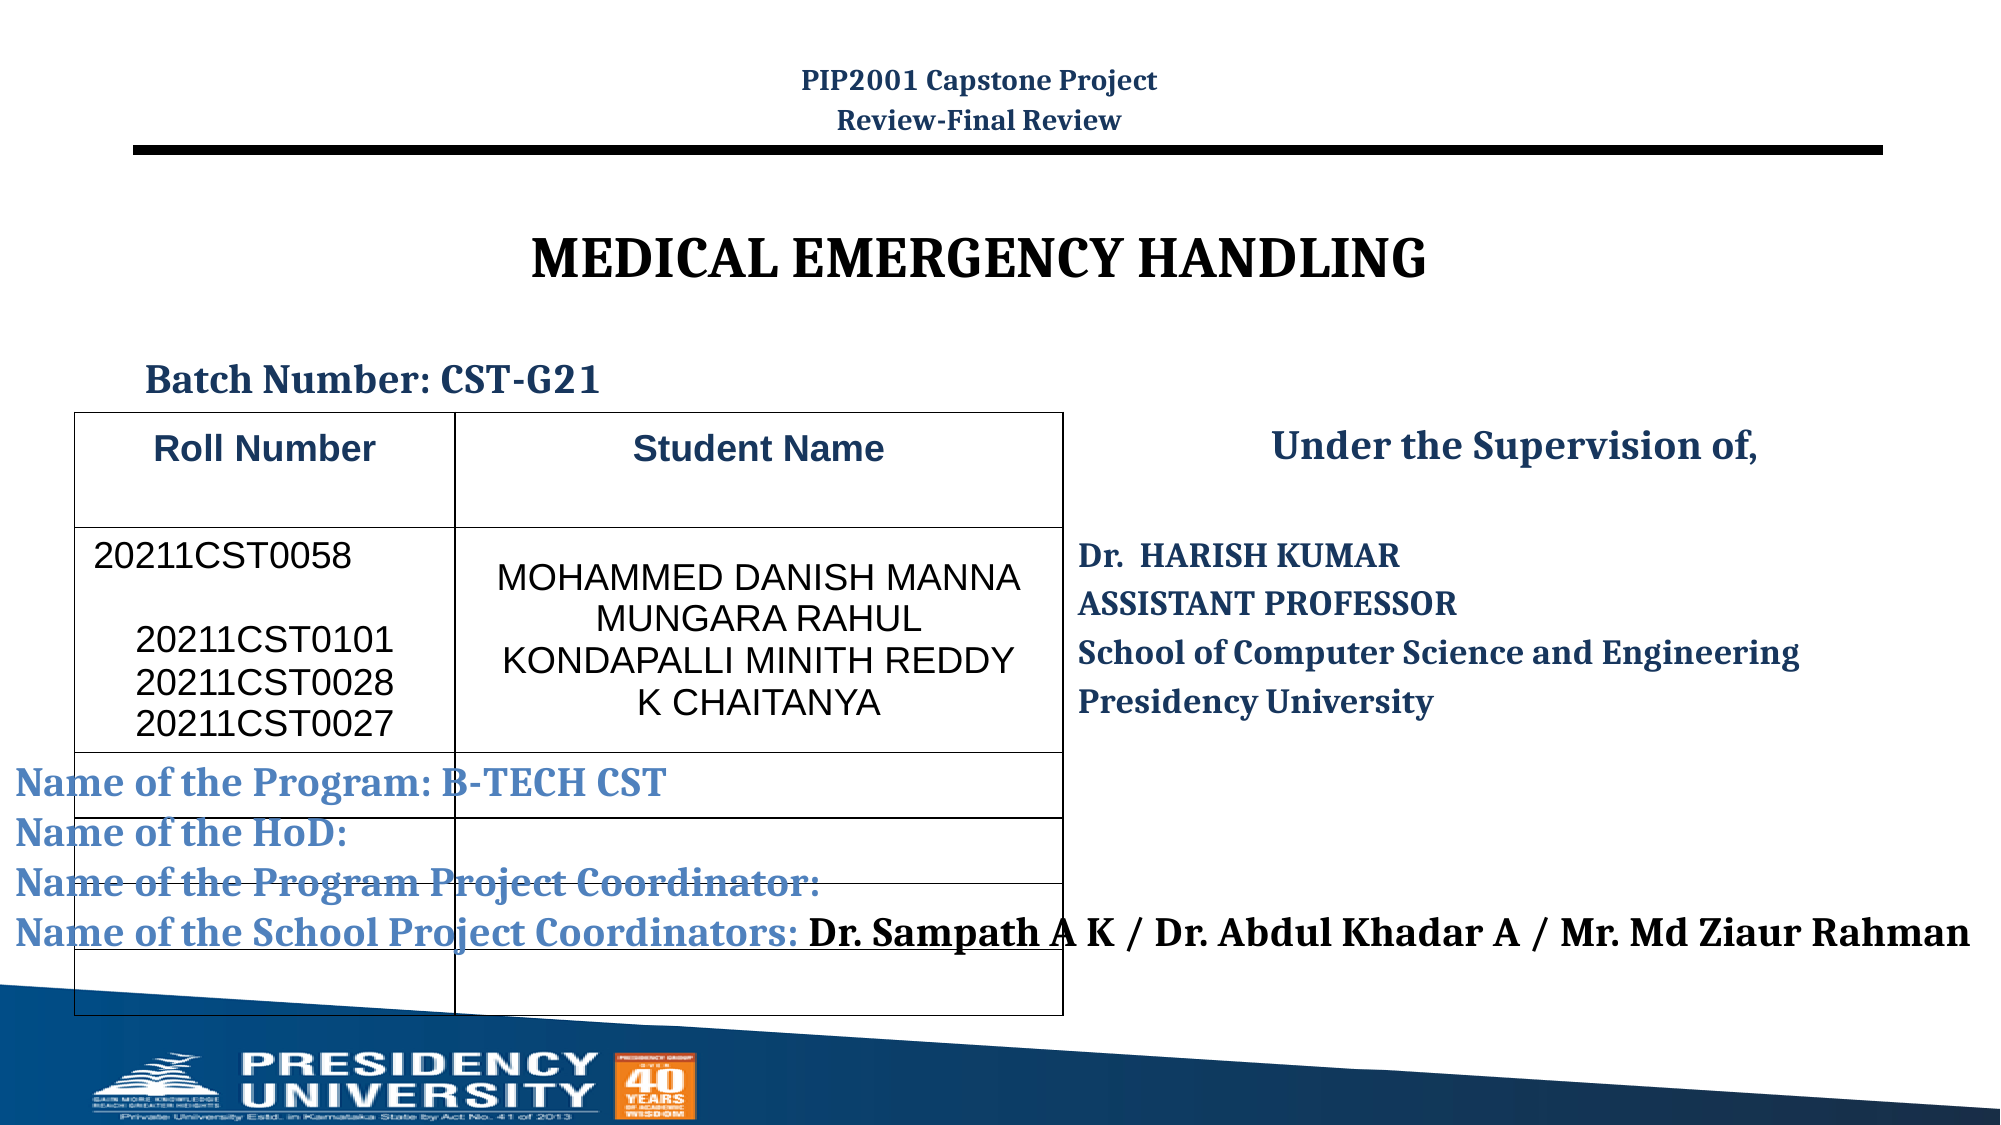

PIP2001 Capstone Project
Review-Final Review
# MEDICAL EMERGENCY HANDLING
Batch Number: CST-G21

| Roll Number | Student Name |
| --- | --- |
| 20211CST0058 20211CST0101 20211CST0028 20211CST0027 | MOHAMMED DANISH MANNA MUNGARA RAHUL KONDAPALLI MINITH REDDY K CHAITANYA |
|  |  |
|  |  |
|  |  |
|  |  |
Under the Supervision of,

Dr.  HARISH KUMAR
ASSISTANT PROFESSOR
School of Computer Science and Engineering
Presidency University

Name of the Program: B-TECH CST
Name of the HoD:
Name of the Program Project Coordinator:
Name of the School Project Coordinators: Dr. Sampath A K / Dr. Abdul Khadar A / Mr. Md Ziaur Rahman